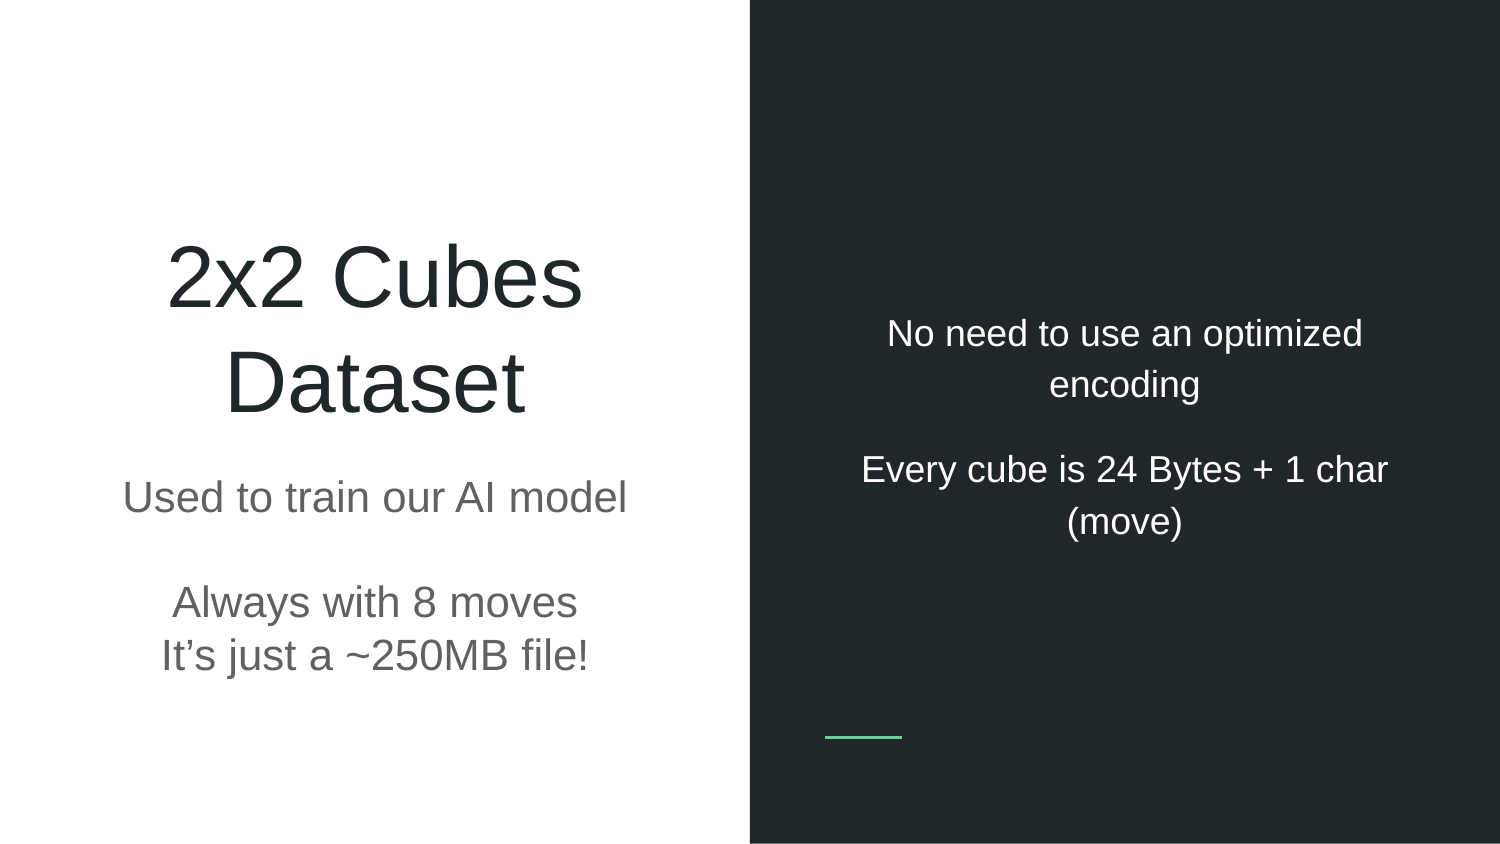

No need to use an optimized encoding
Every cube is 24 Bytes + 1 char (move)
# 2x2 Cubes Dataset
Used to train our AI model

Always with 8 moves
It’s just a ~250MB file!